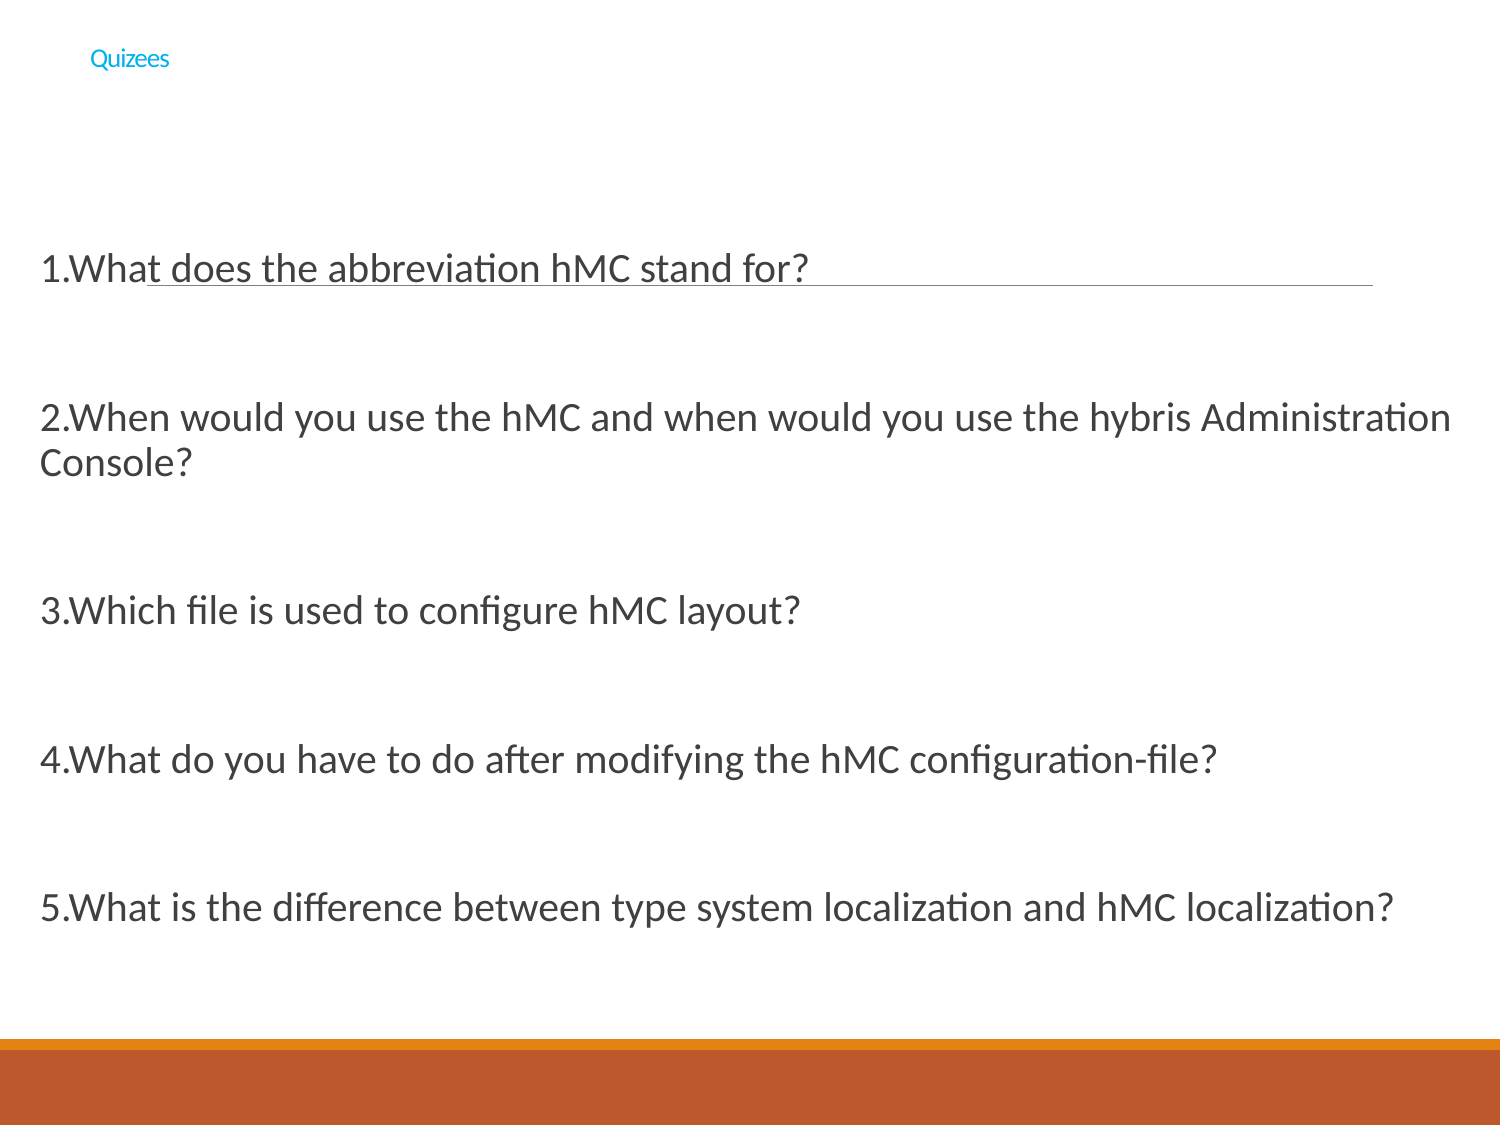

# Quizees

1.What does the abbreviation hMC stand for?

2.When would you use the hMC and when would you use the hybris Administration Console?

3.Which file is used to configure hMC layout?

4.What do you have to do after modifying the hMC configuration-file?

5.What is the difference between type system localization and hMC localization?